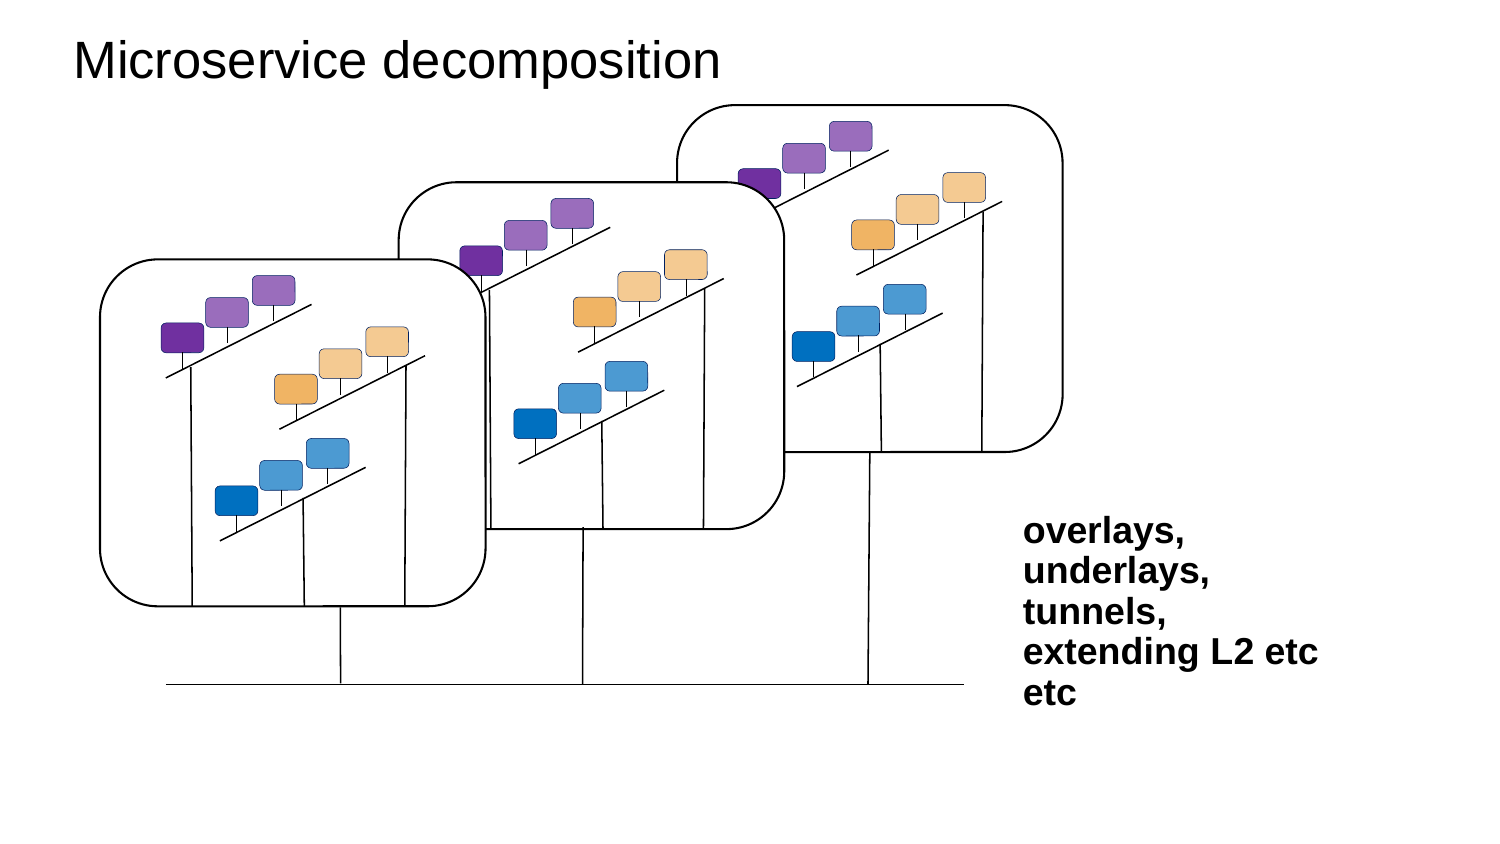

# Microservice decomposition

overlays, underlays, tunnels, extending L2 etc etc